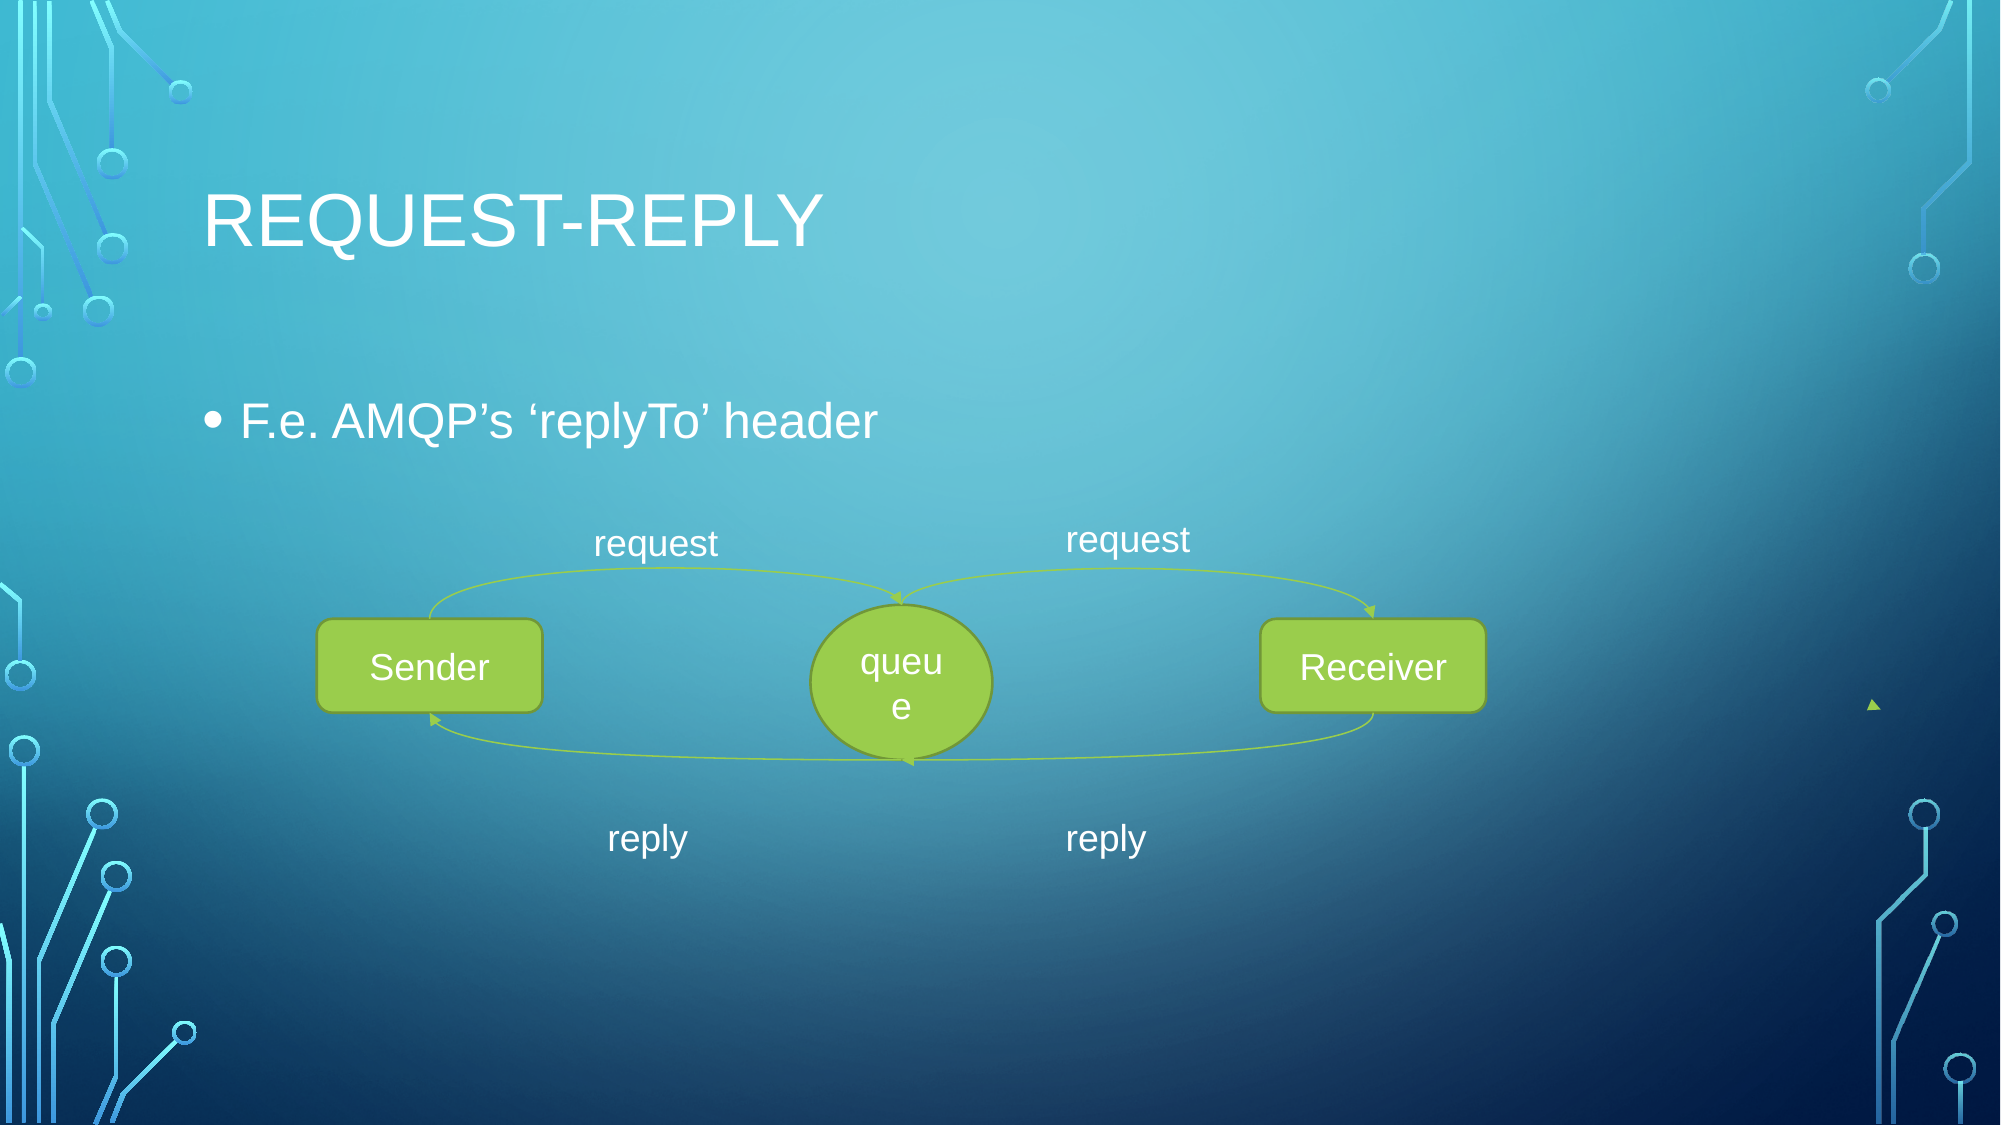

# Request-Reply
F.e. AMQP’s ‘replyTo’ header
request
request
queue
Sender
Receiver
reply
reply